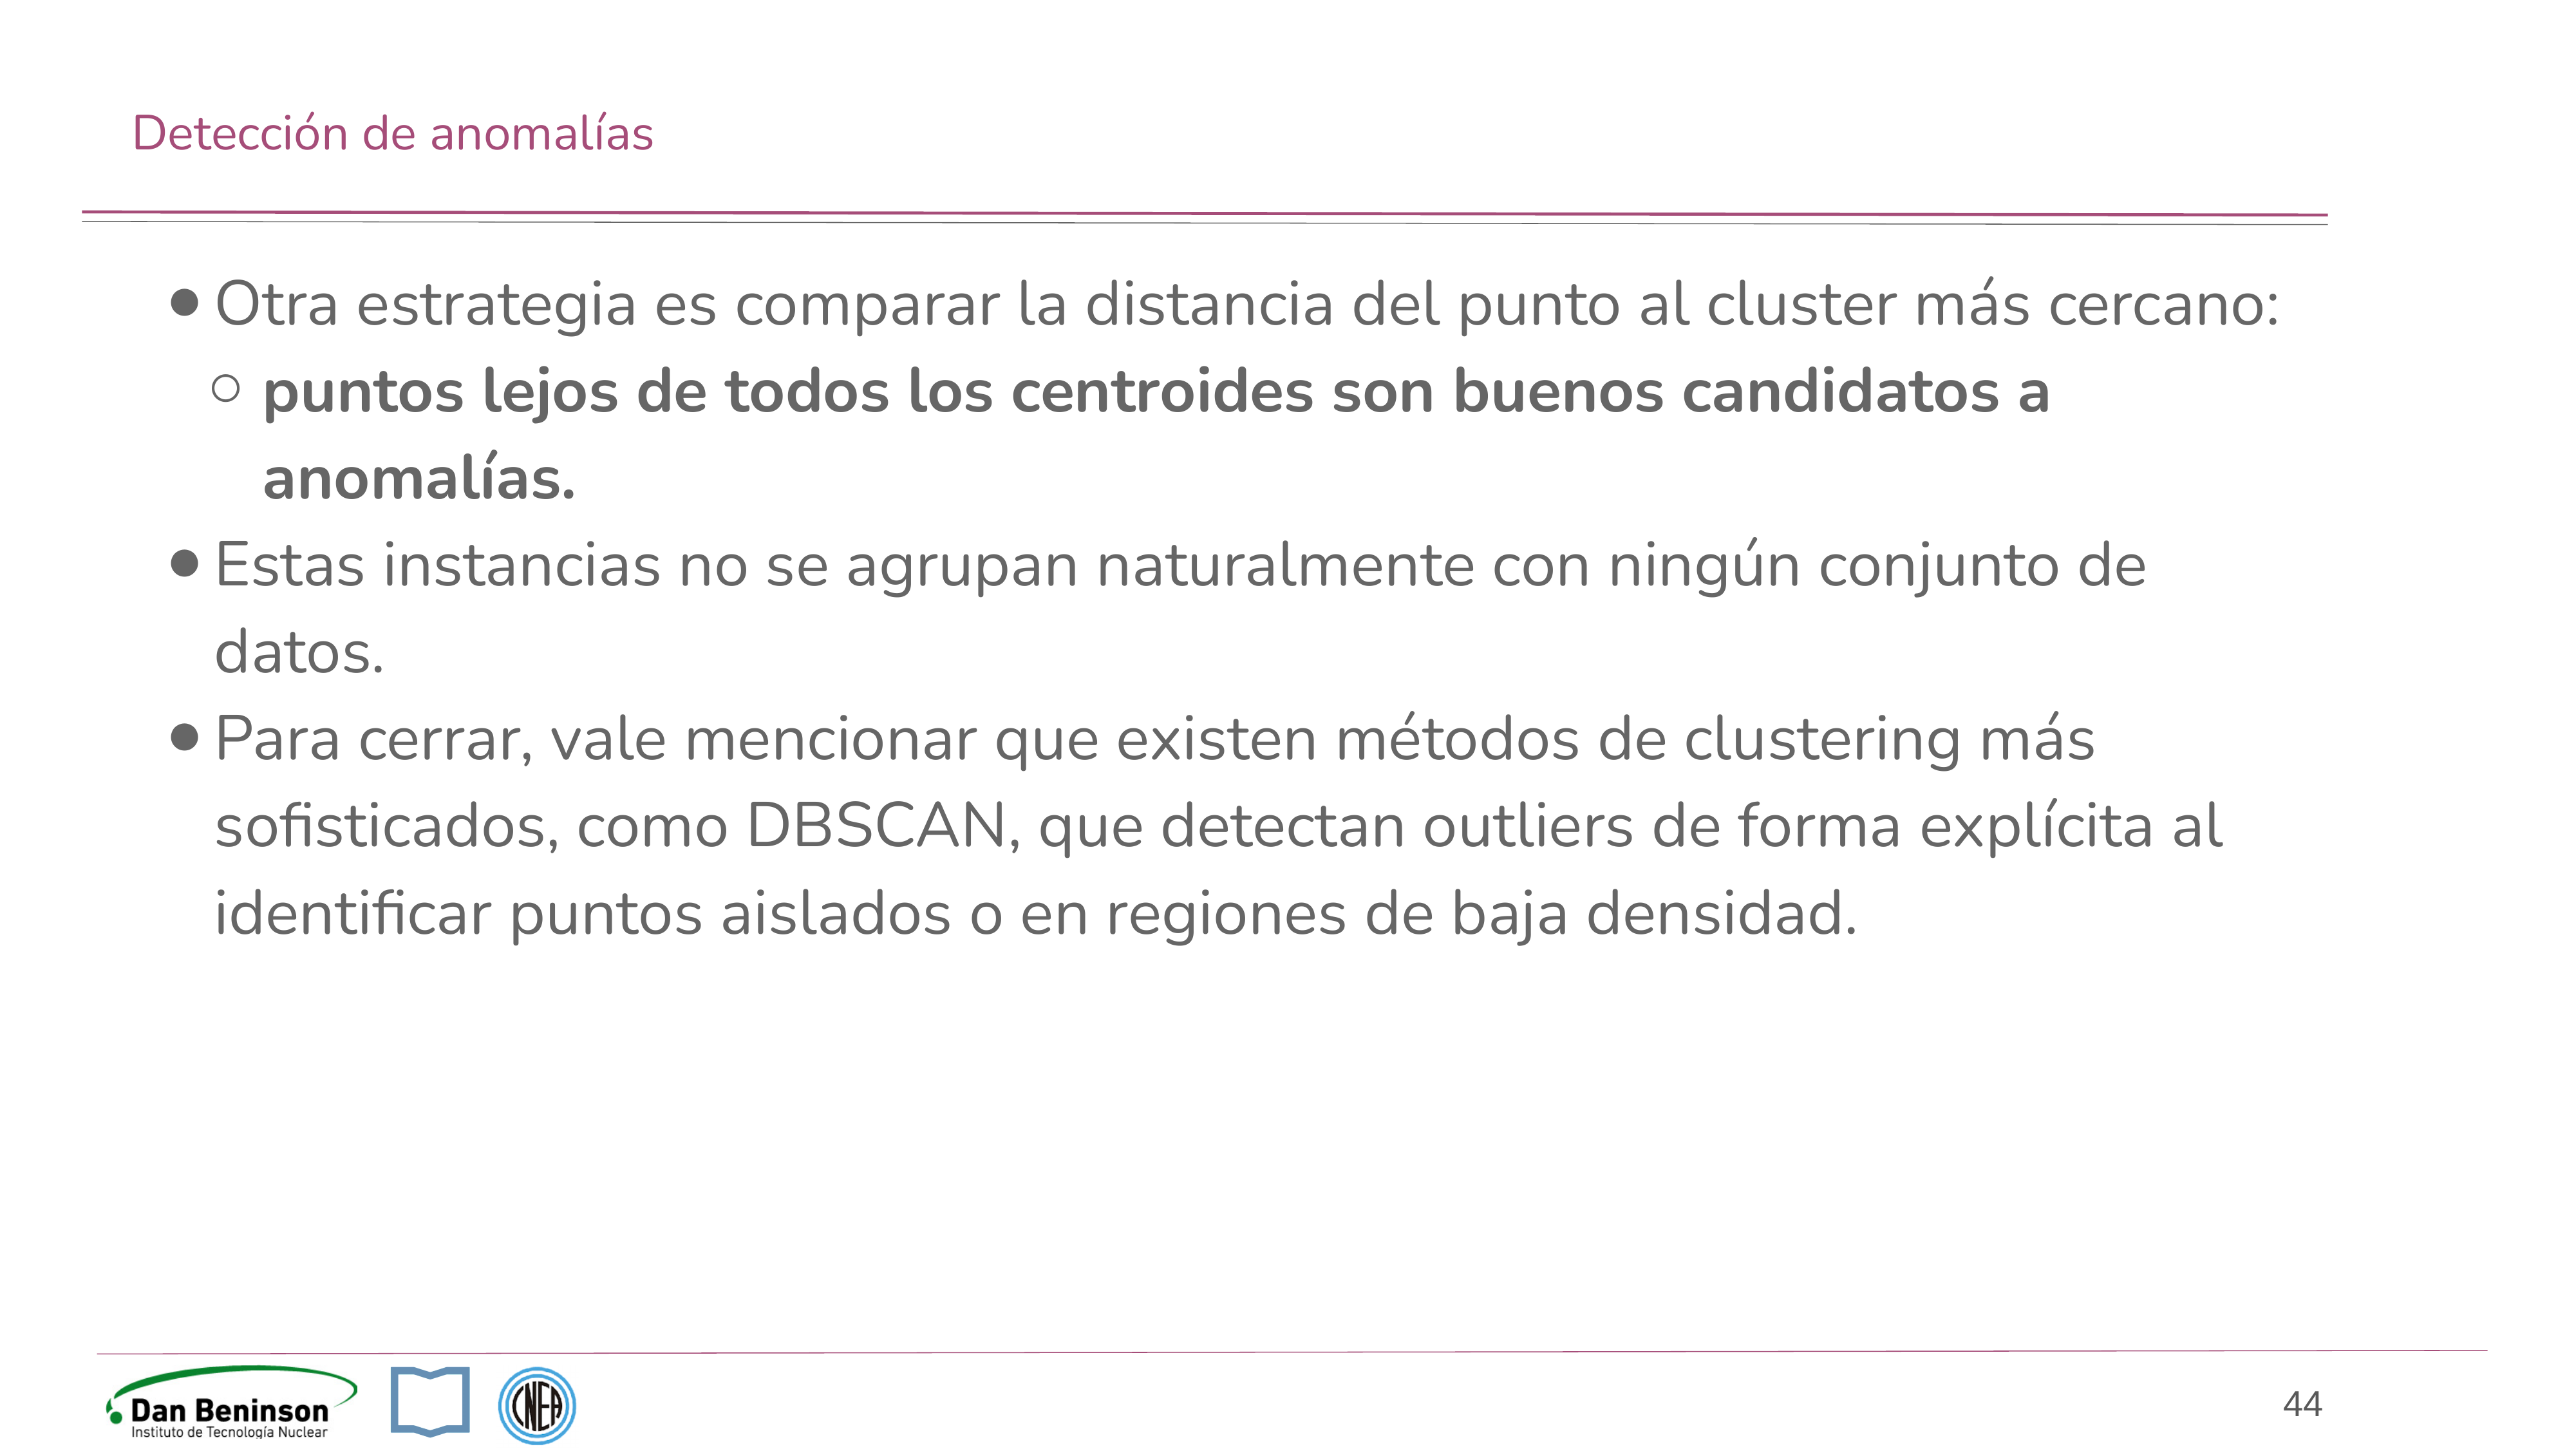

# Detección de anomalías
Otra estrategia es comparar la distancia del punto al cluster más cercano:
puntos lejos de todos los centroides son buenos candidatos a anomalías.
Estas instancias no se agrupan naturalmente con ningún conjunto de datos.
Para cerrar, vale mencionar que existen métodos de clustering más sofisticados, como DBSCAN, que detectan outliers de forma explícita al identificar puntos aislados o en regiones de baja densidad.